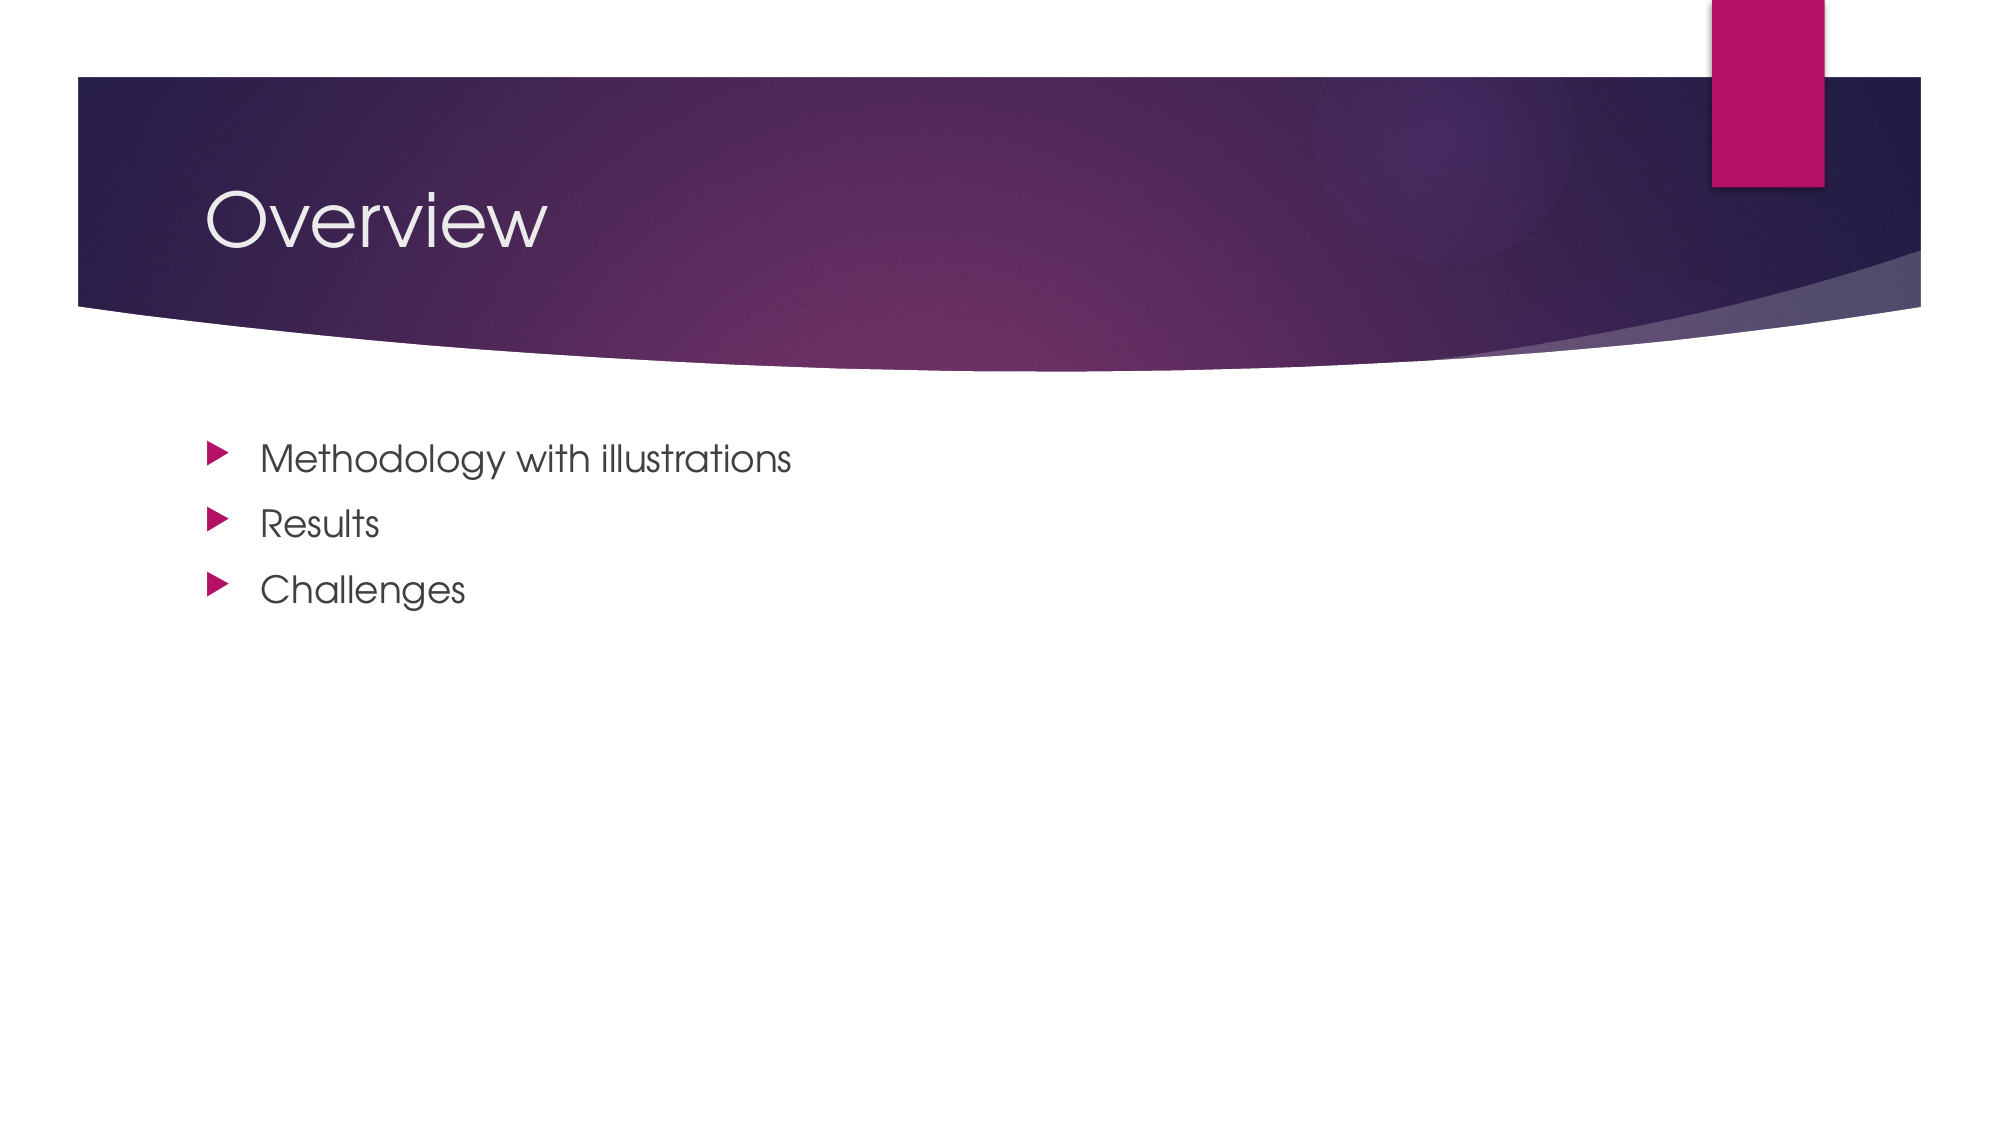

# Overview
Methodology with illustrations
Results
Challenges